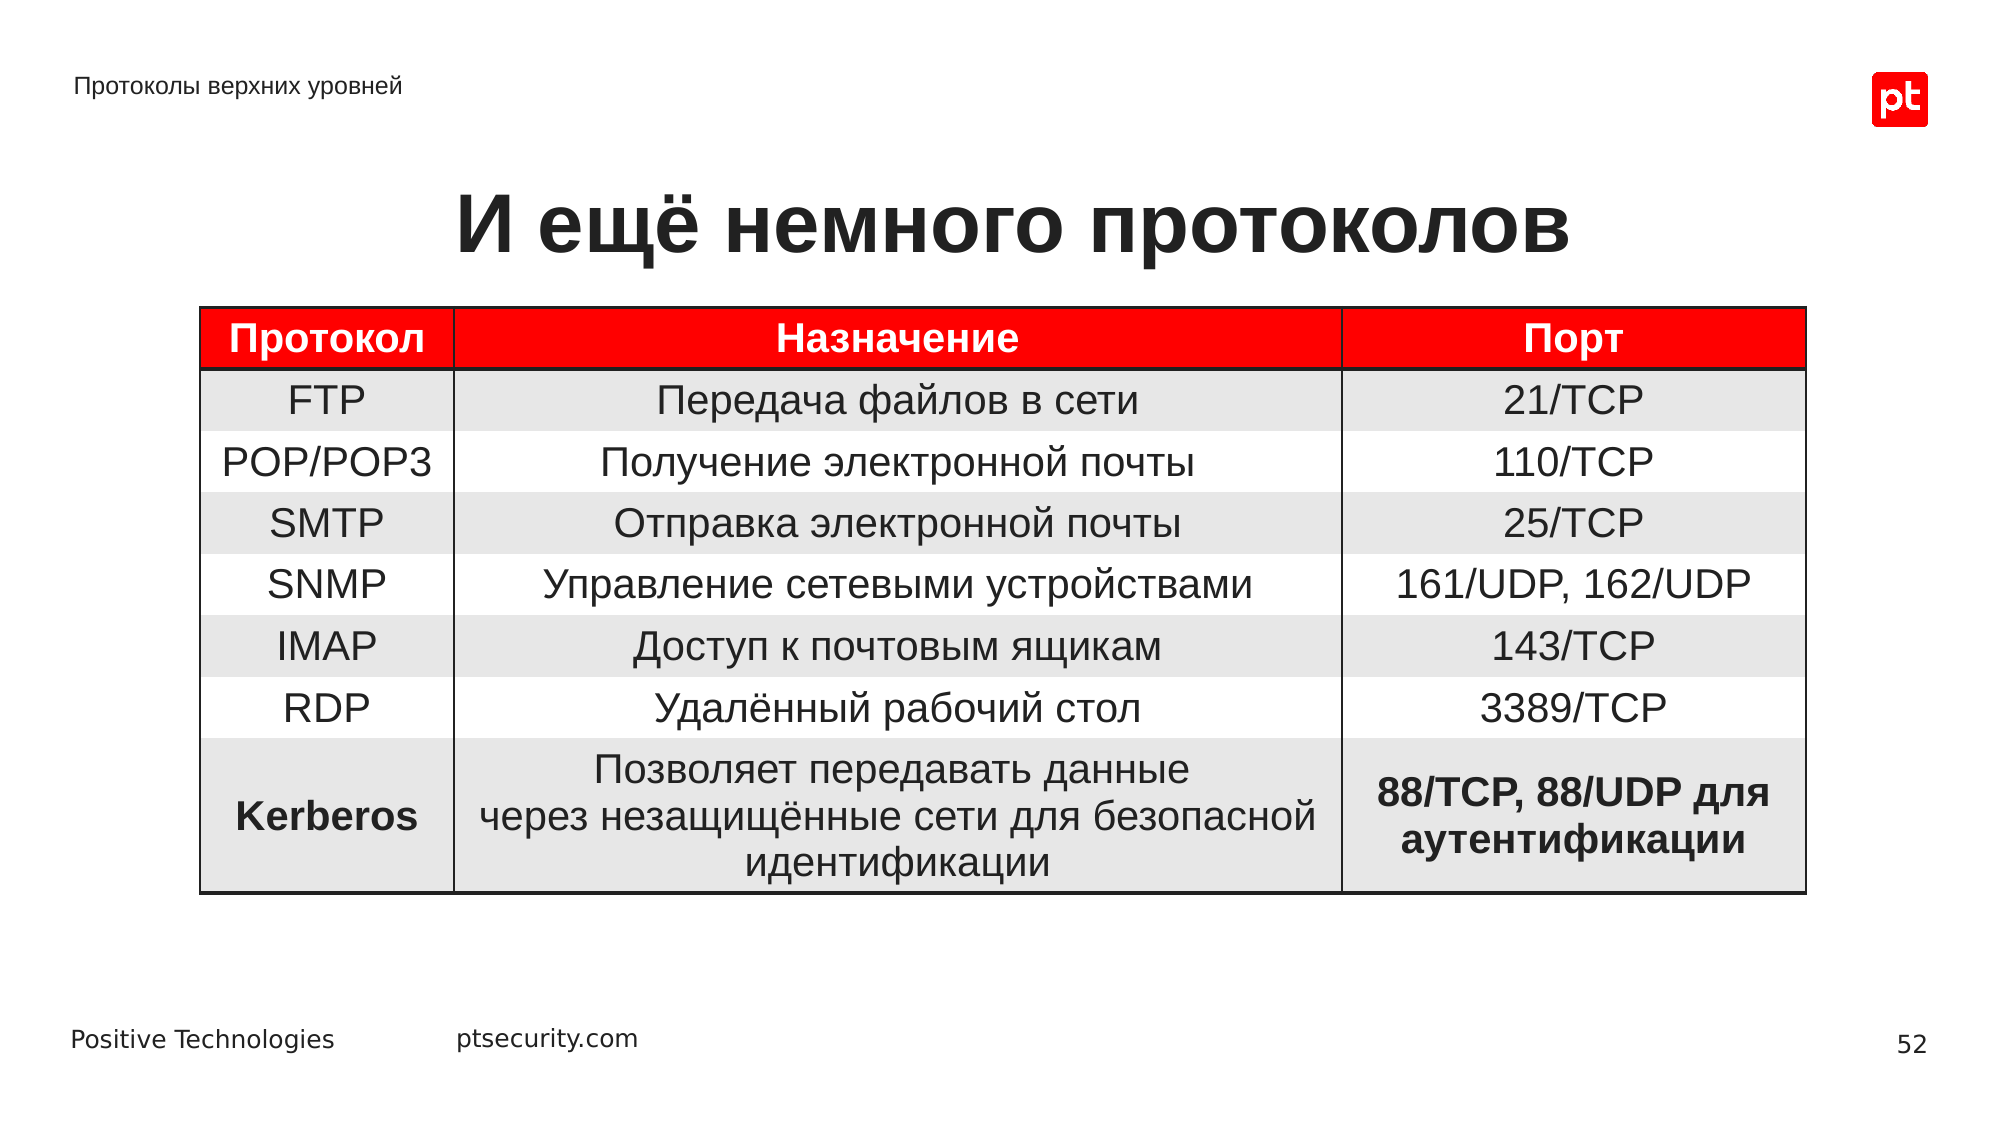

Протоколы верхних уровней
# И ещё немного протоколов
| Протокол | Назначение | Порт |
| --- | --- | --- |
| FTP | Передача файлов в сети | 21/TCP |
| POP/POP3 | Получение электронной почты | 110/TCP |
| SMTP | Отправка электронной почты | 25/TCP |
| SNMP | Управление сетевыми устройствами | 161/UDP, 162/UDP |
| IMAP | Доступ к почтовым ящикам | 143/TCP |
| RDP | Удалённый рабочий стол | 3389/TCP |
| Kerberos | Позволяет передавать данные через незащищённые сети для безопасной идентификации | 88/TCP, 88/UDP для аутентификации |
52